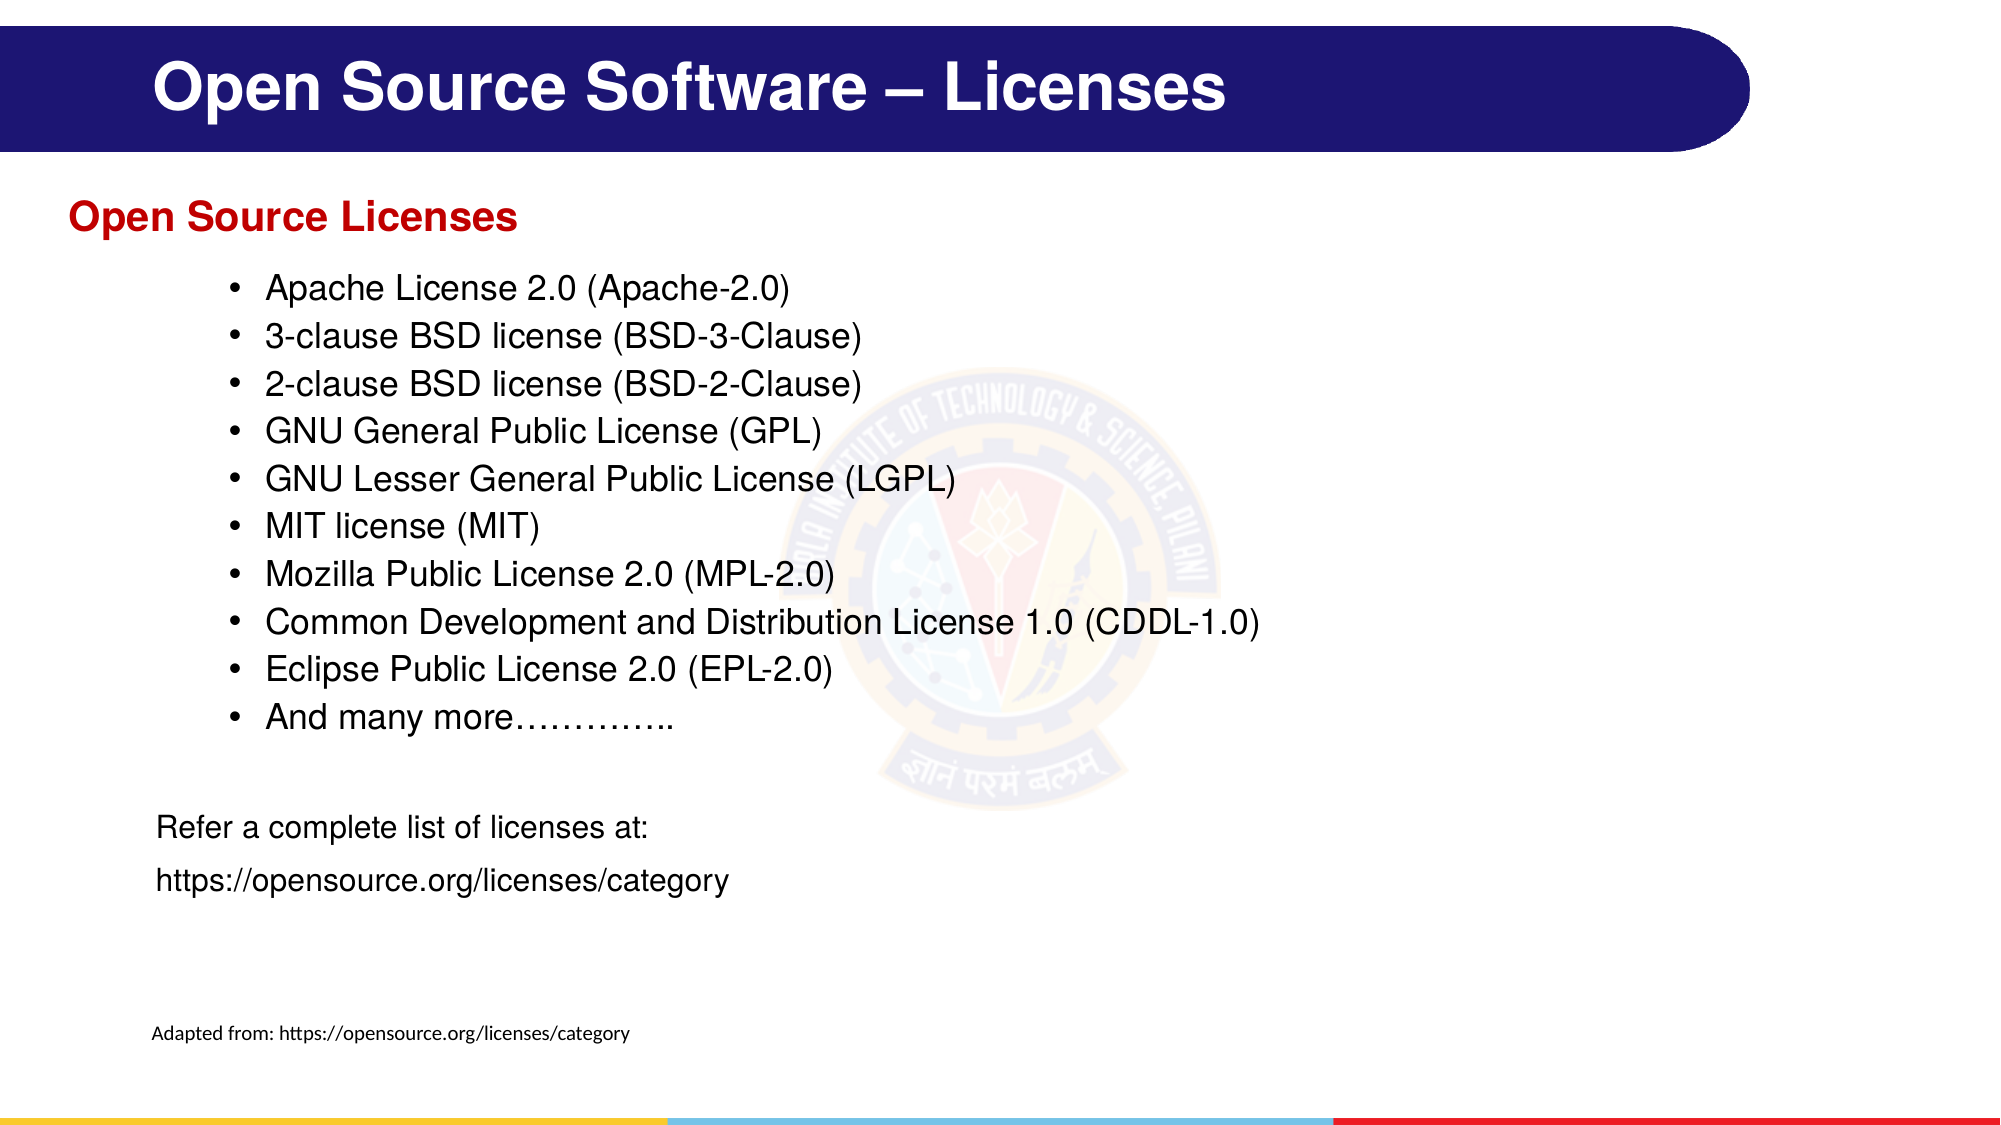

# Open Source Software – Licenses
Open Source Licenses
Apache License 2.0 (Apache-2.0)
3-clause BSD license (BSD-3-Clause)
2-clause BSD license (BSD-2-Clause)
GNU General Public License (GPL)
GNU Lesser General Public License (LGPL)
MIT license (MIT)
Mozilla Public License 2.0 (MPL-2.0)
Common Development and Distribution License 1.0 (CDDL-1.0)
Eclipse Public License 2.0 (EPL-2.0)
And many more…………..

Refer a complete list of licenses at:
https://opensource.org/licenses/category

Adapted from: https://opensource.org/licenses/category